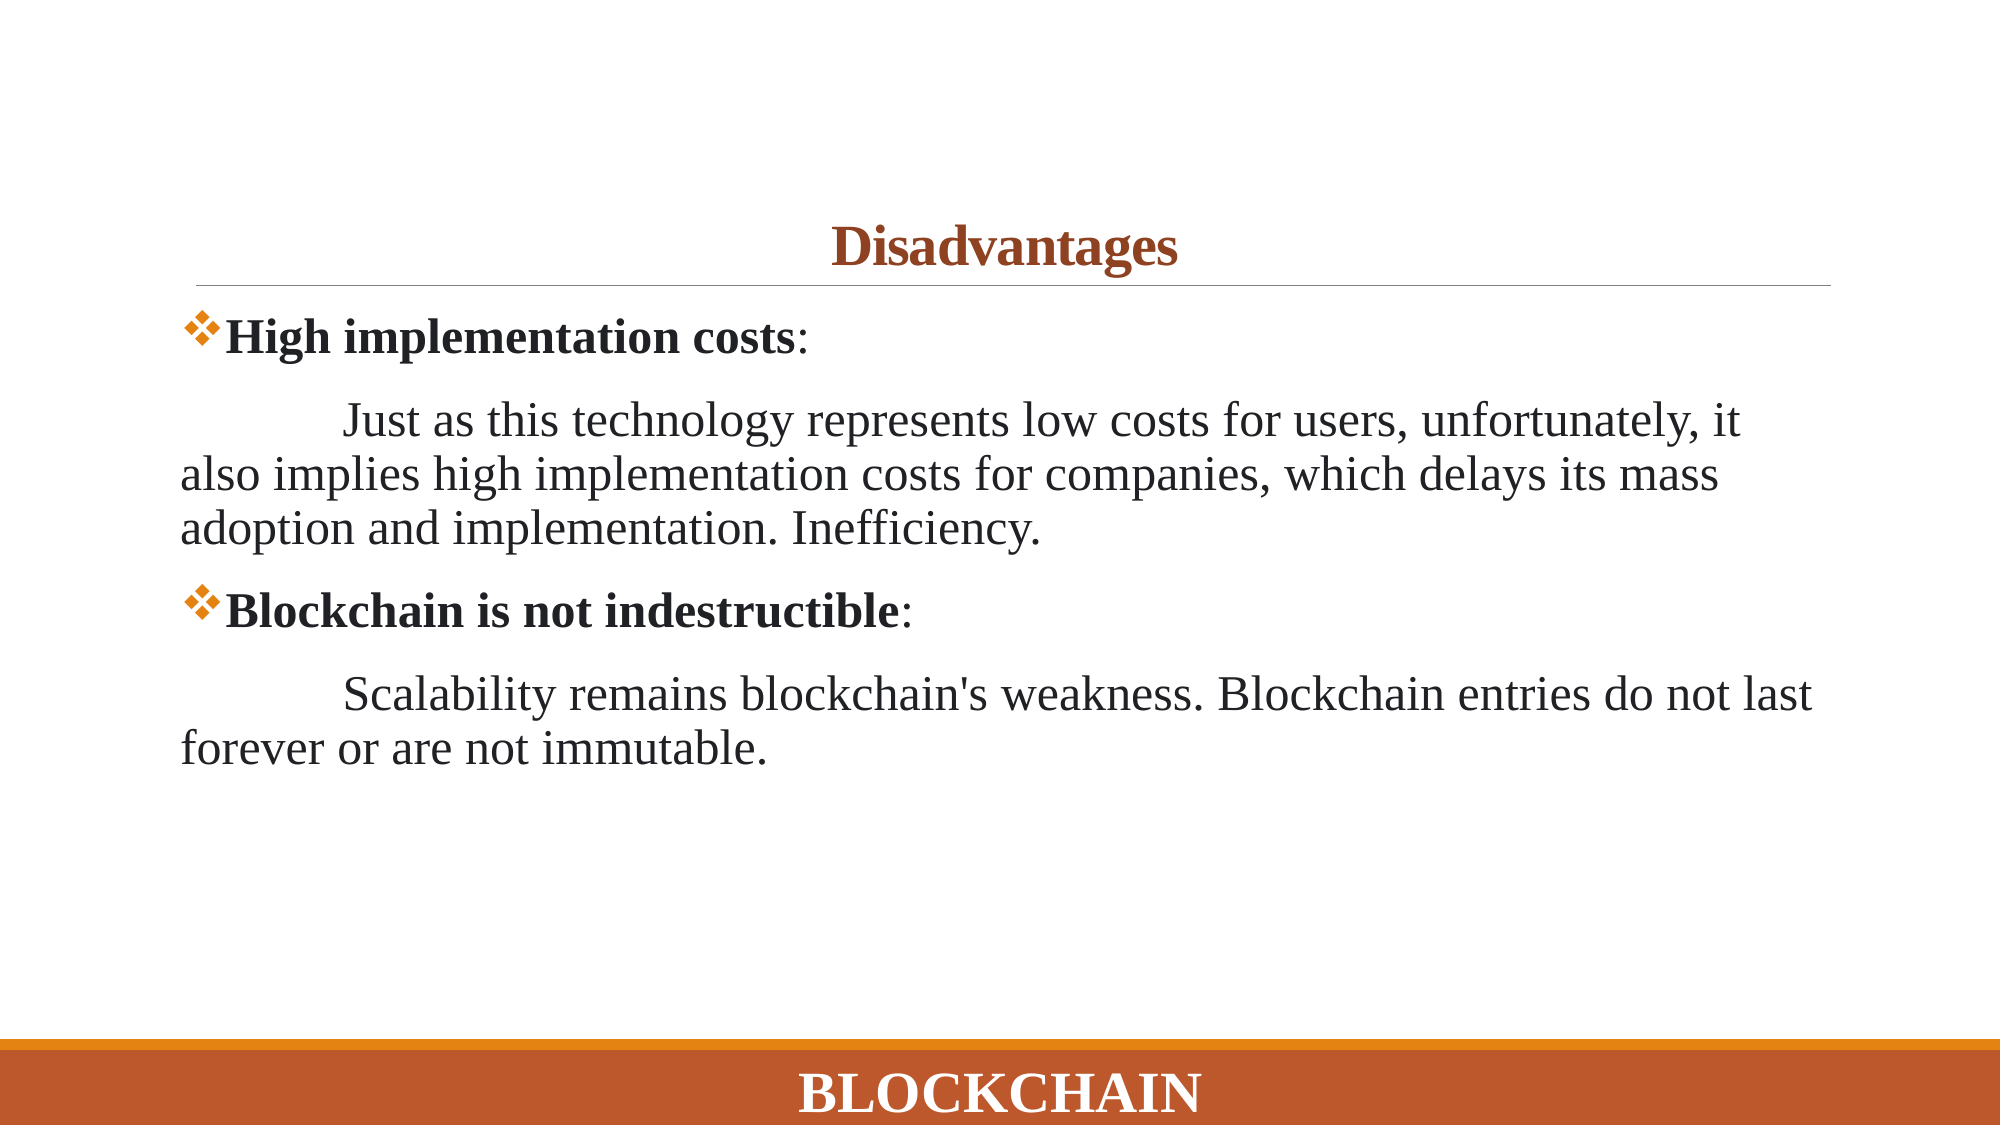

# Disadvantages
High implementation costs:
	 Just as this technology represents low costs for users, unfortunately, it also implies high implementation costs for companies, which delays its mass adoption and implementation. Inefficiency.
Blockchain is not indestructible:
	 Scalability remains blockchain's weakness. Blockchain entries do not last forever or are not immutable.
Blockchain